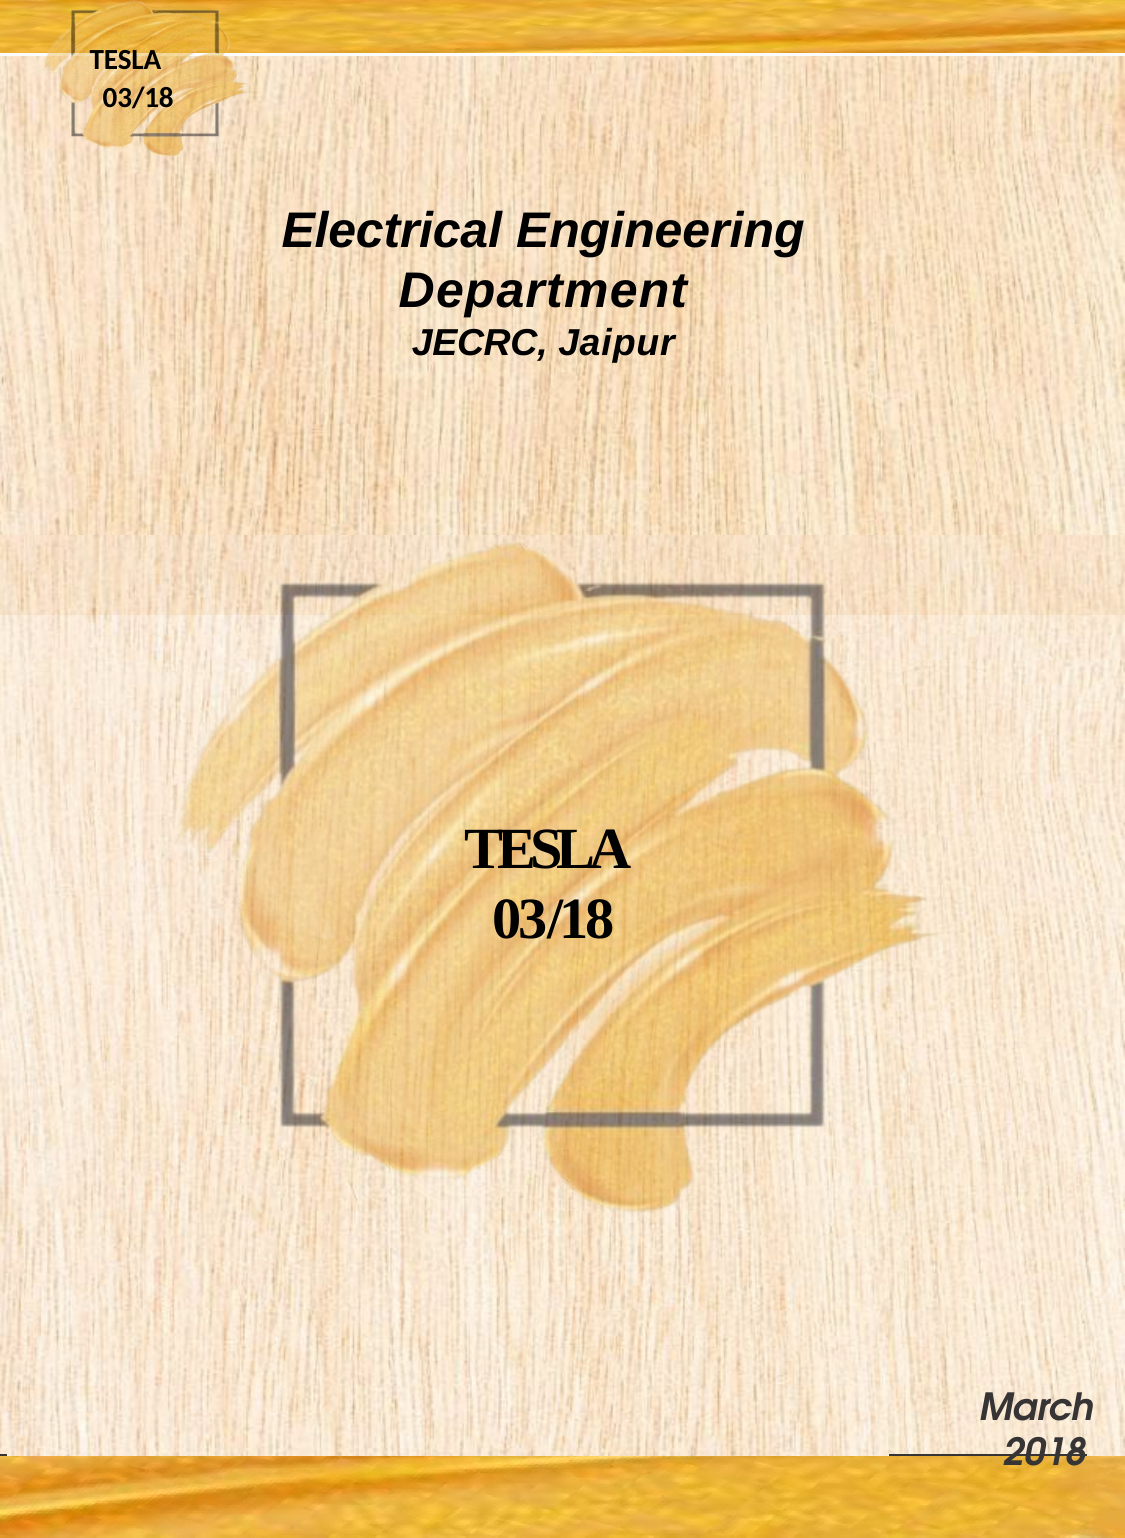

TESLA  03/18

# Electrical Engineering Department
JECRC, Jaipur

TESLA  03/18
March
 	            2018